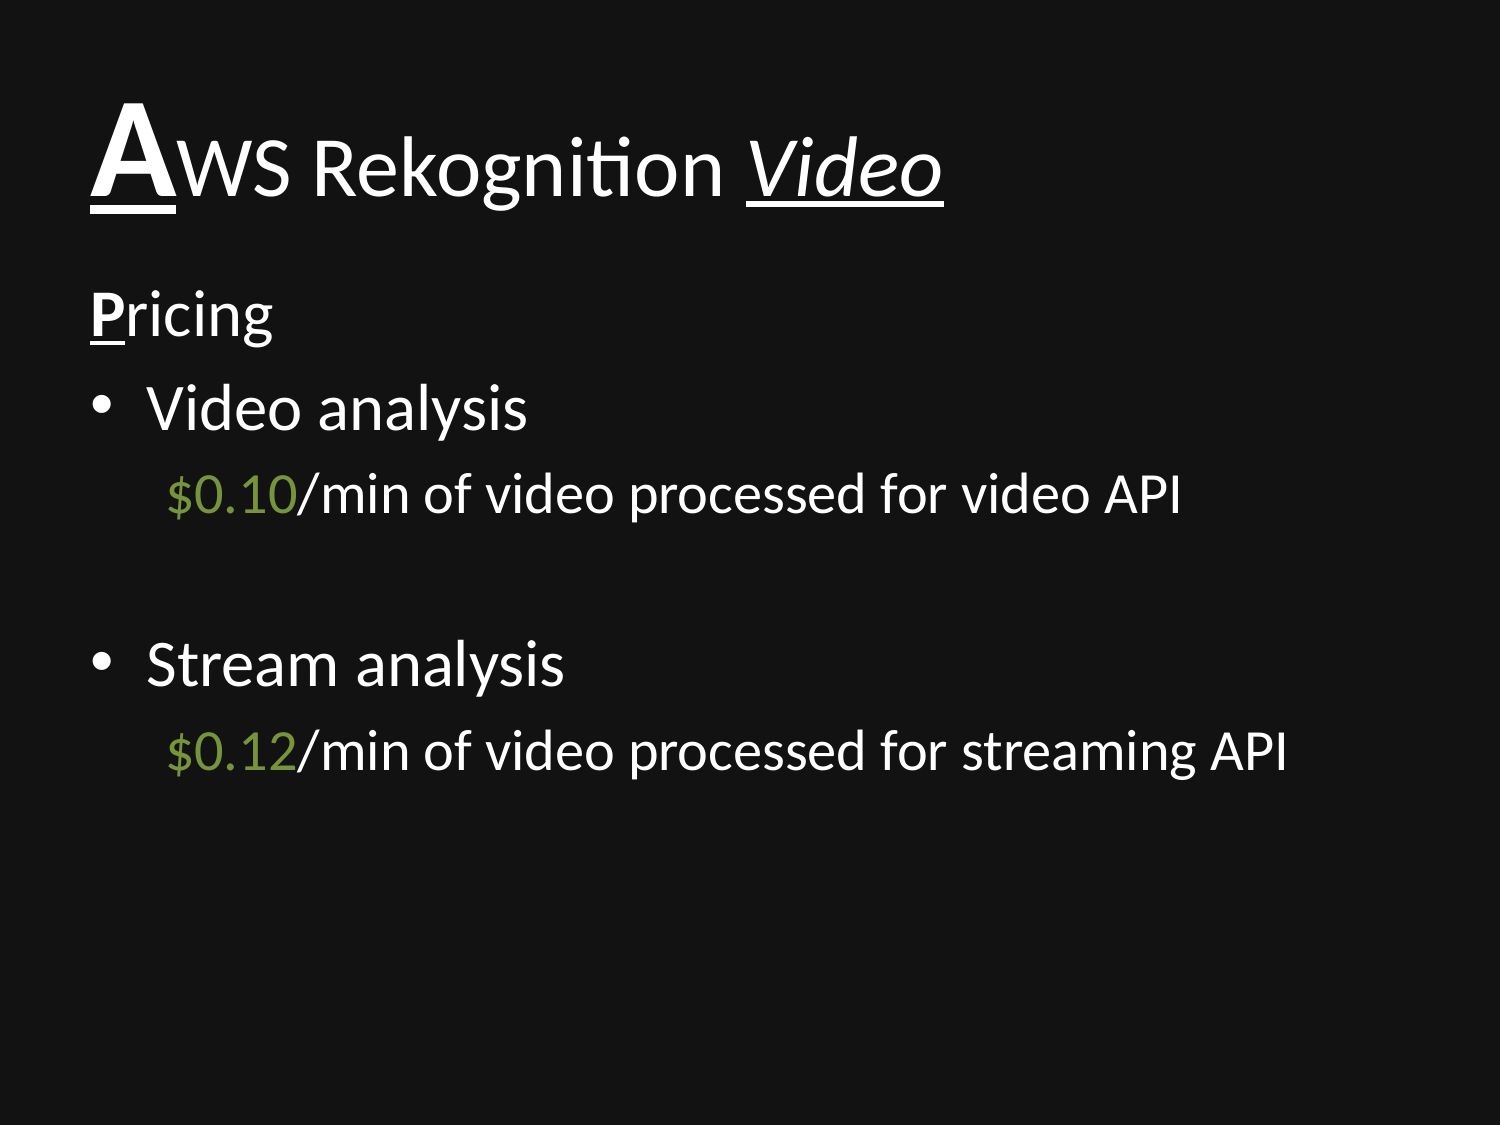

# AWS Rekognition Video
Pricing
Video analysis
$0.10/min of video processed for video API

Stream analysis
$0.12/min of video processed for streaming API